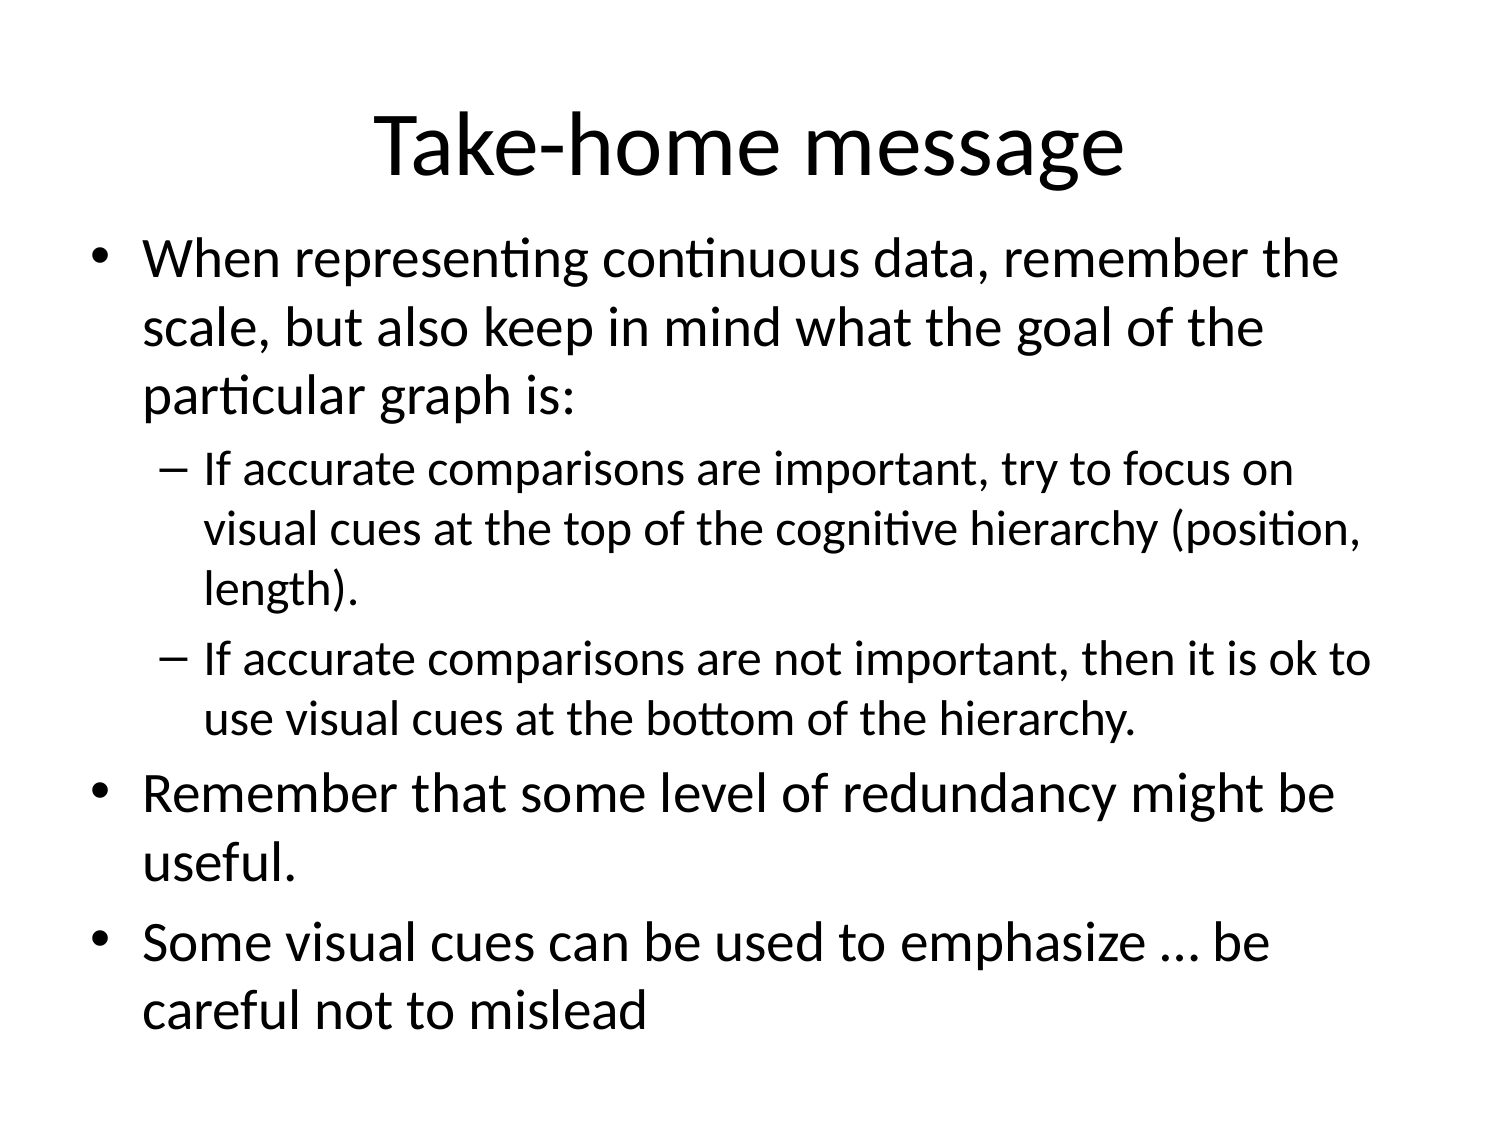

# Take-home message
When representing continuous data, remember the scale, but also keep in mind what the goal of the particular graph is:
If accurate comparisons are important, try to focus on visual cues at the top of the cognitive hierarchy (position, length).
If accurate comparisons are not important, then it is ok to use visual cues at the bottom of the hierarchy.
Remember that some level of redundancy might be useful.
Some visual cues can be used to emphasize … be careful not to mislead